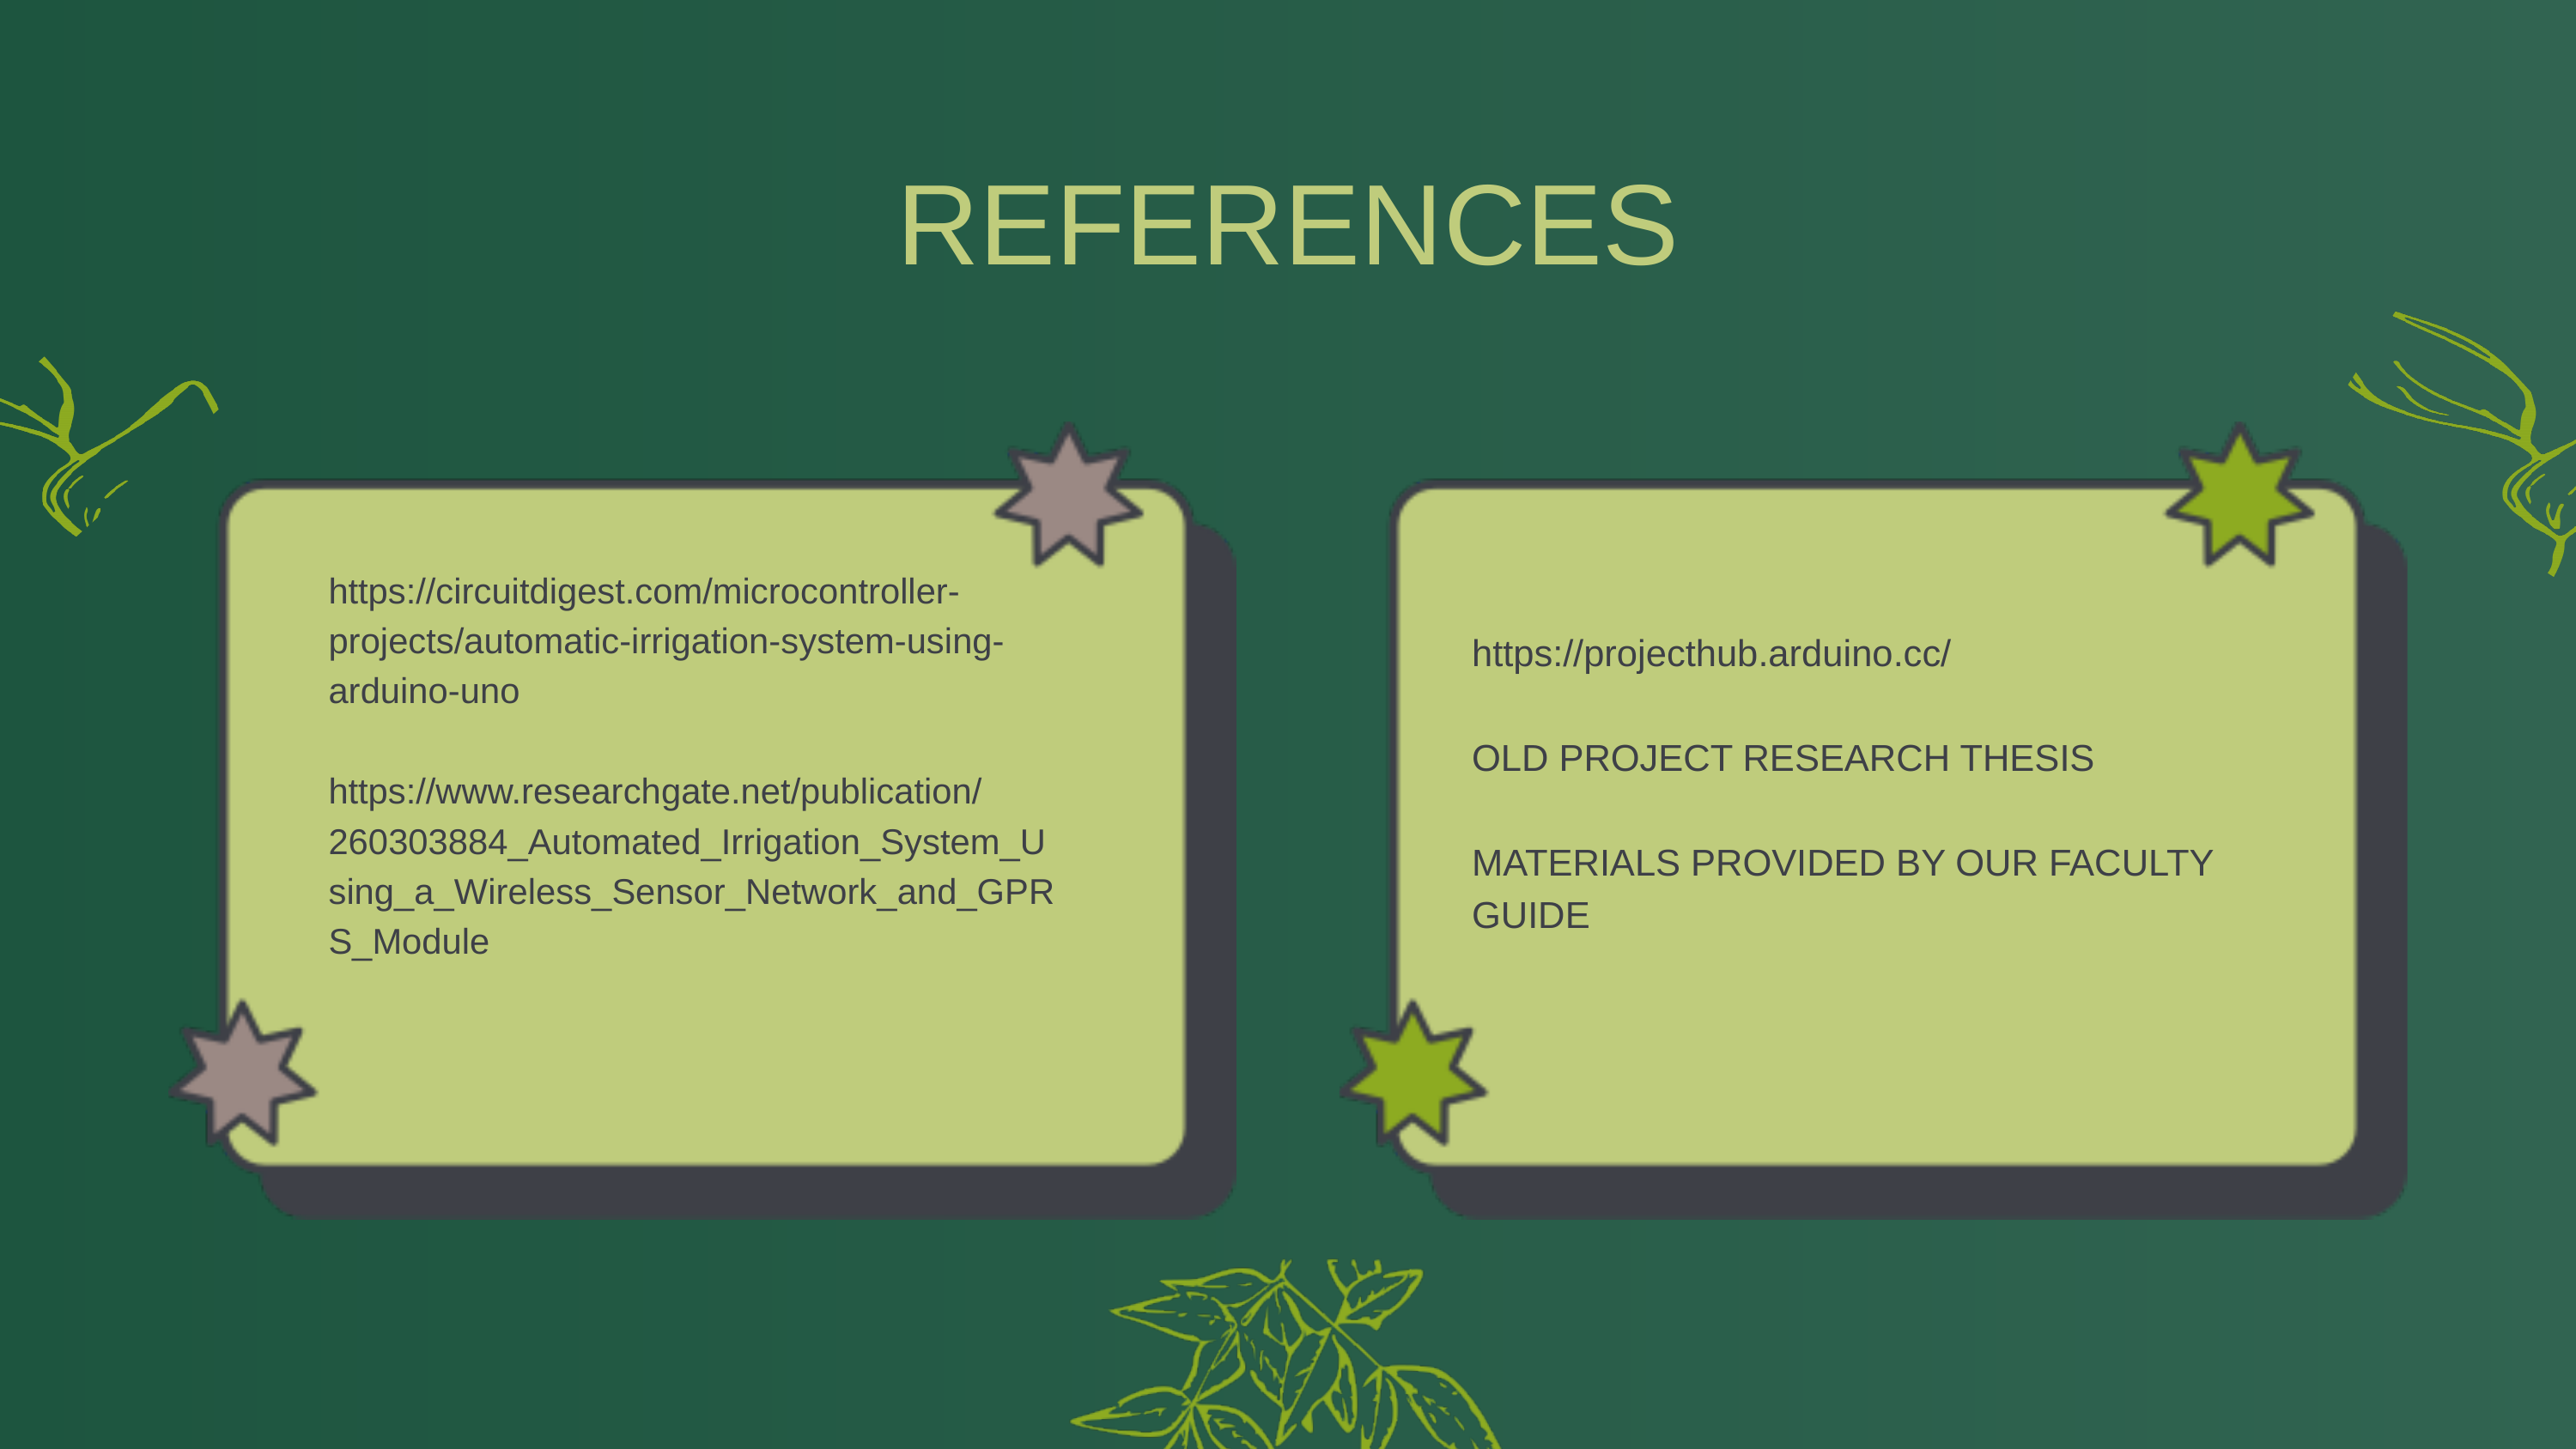

REFERENCES

https://circuitdigest.com/microcontroller-projects/automatic-irrigation-system-using-arduino-uno

https://www.researchgate.net/publication/260303884_Automated_Irrigation_System_Using_a_Wireless_Sensor_Network_and_GPRS_Module

https://projecthub.arduino.cc/

OLD PROJECT RESEARCH THESIS

MATERIALS PROVIDED BY OUR FACULTY GUIDE